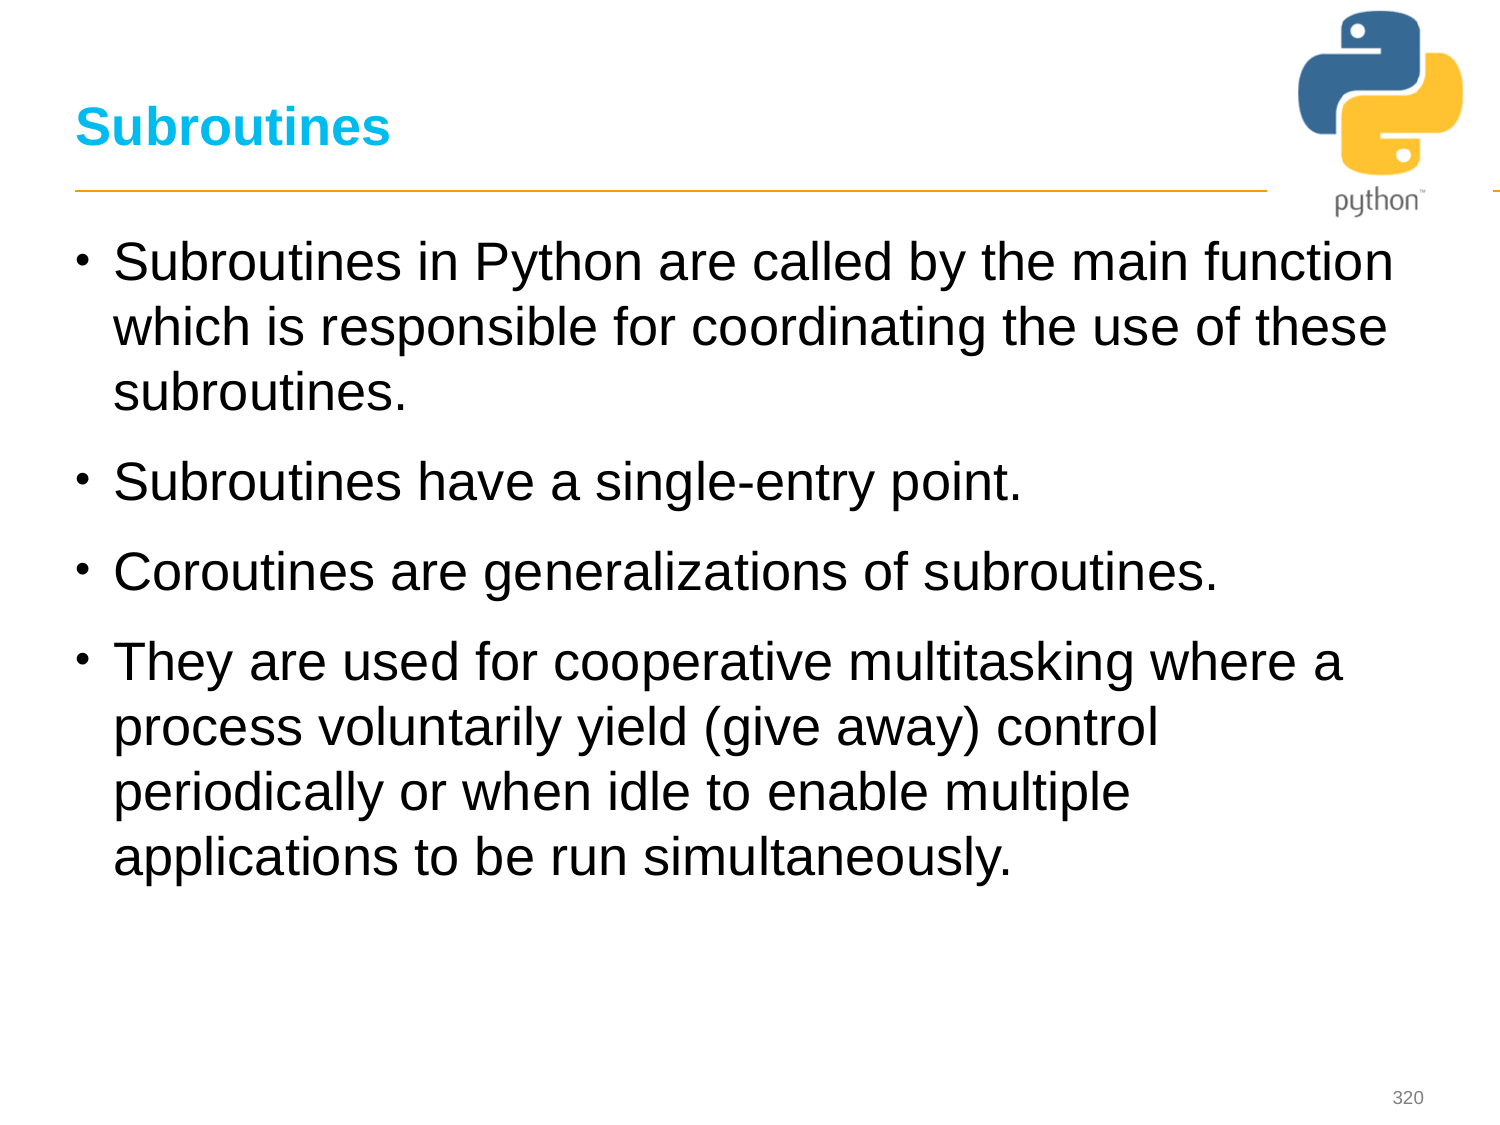

# Subroutines
Subroutines in Python are called by the main function which is responsible for coordinating the use of these subroutines.
Subroutines have a single-entry point.
Coroutines are generalizations of subroutines.
They are used for cooperative multitasking where a process voluntarily yield (give away) control periodically or when idle to enable multiple applications to be run simultaneously.